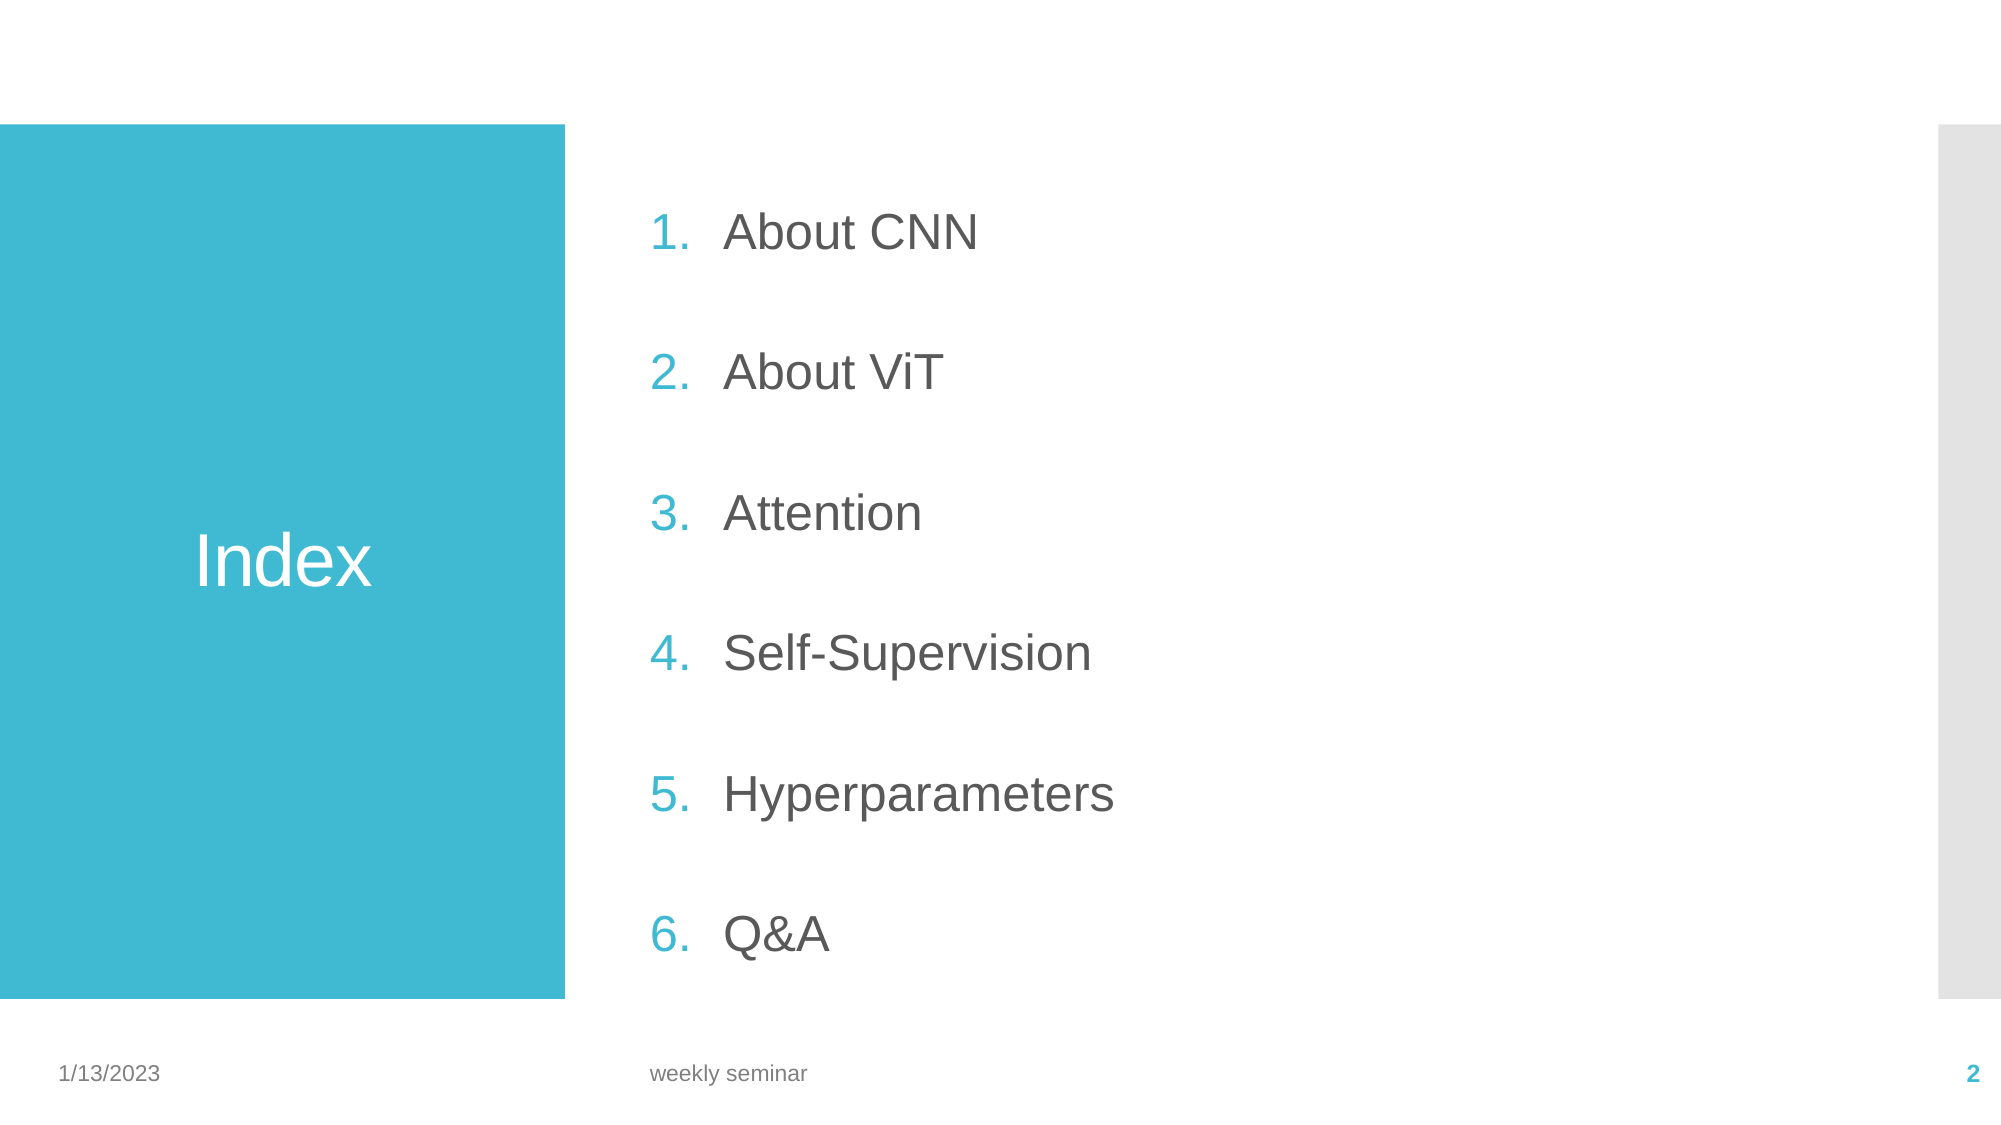

About CNN
About ViT
Attention
Self-Supervision
Hyperparameters
Q&A
# Index
1/13/2023
weekly seminar
2